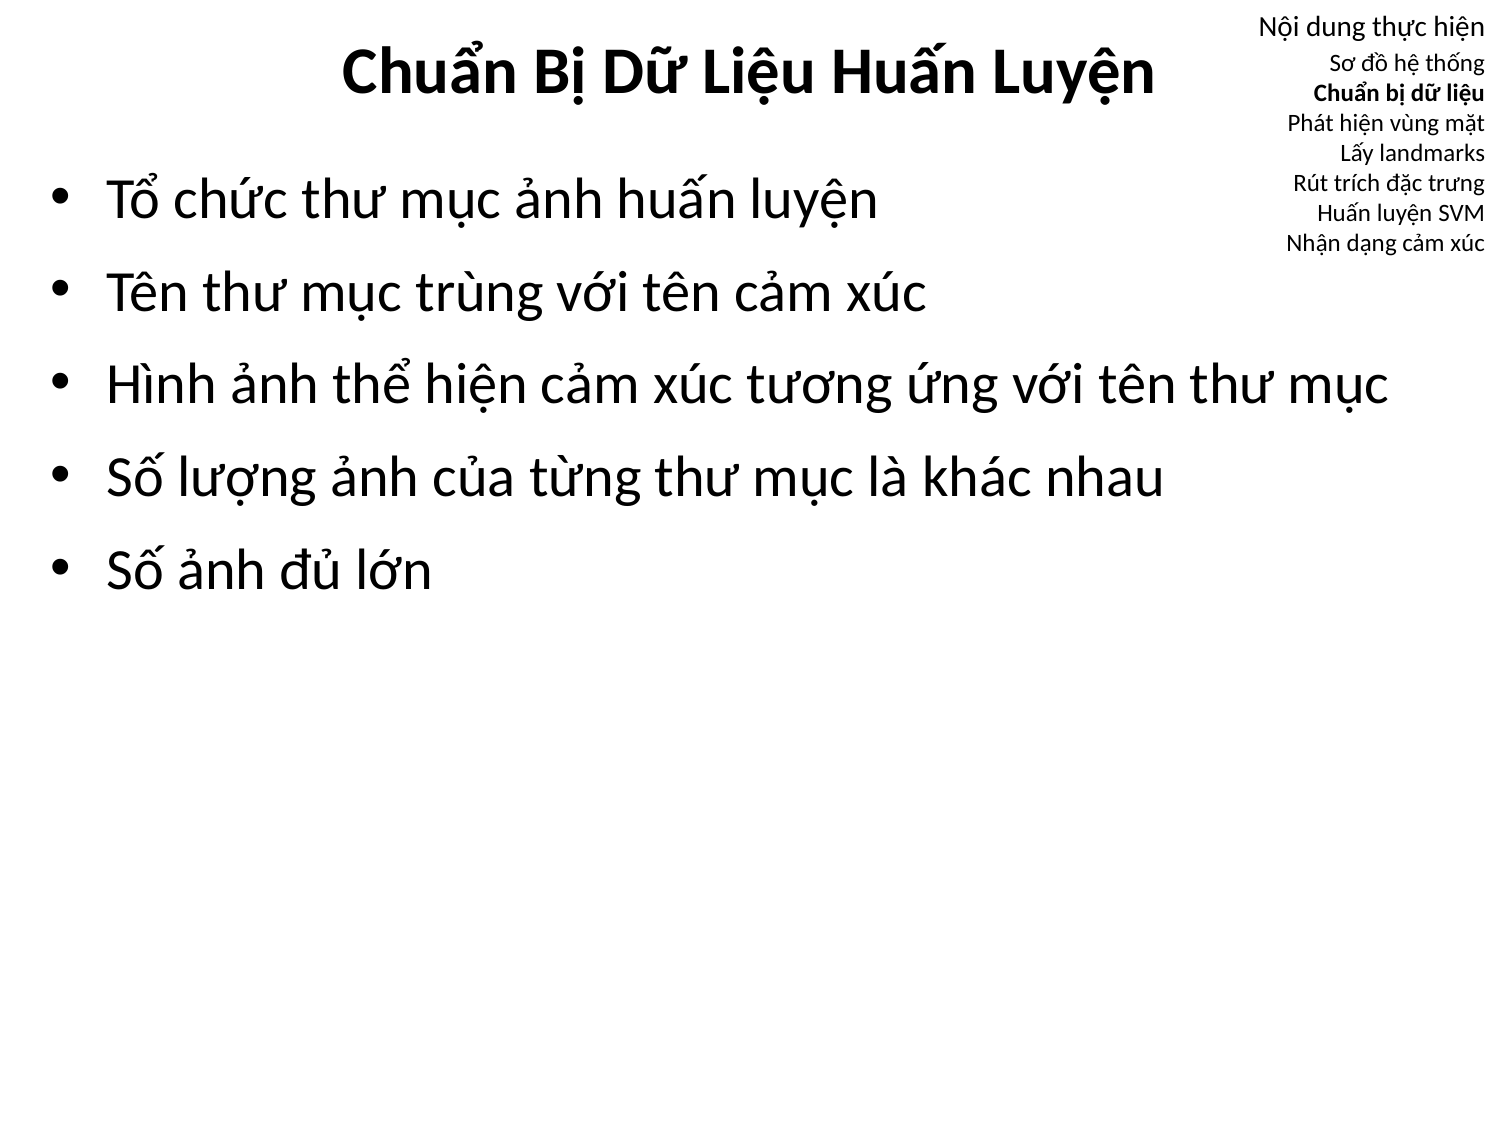

# Chuẩn Bị Dữ Liệu Huấn Luyện
Nội dung thực hiện
    Sơ đồ hệ thống
    Chuẩn bị dữ liệu
    Phát hiện vùng mặt
    Lấy landmarks
    Rút trích đặc trưng
    Huấn luyện SVM
    Nhận dạng cảm xúc
Tổ chức thư mục ảnh huấn luyện
Tên thư mục trùng với tên cảm xúc
Hình ảnh thể hiện cảm xúc tương ứng với tên thư mục
Số lượng ảnh của từng thư mục là khác nhau
Số ảnh đủ lớn
SLD
27